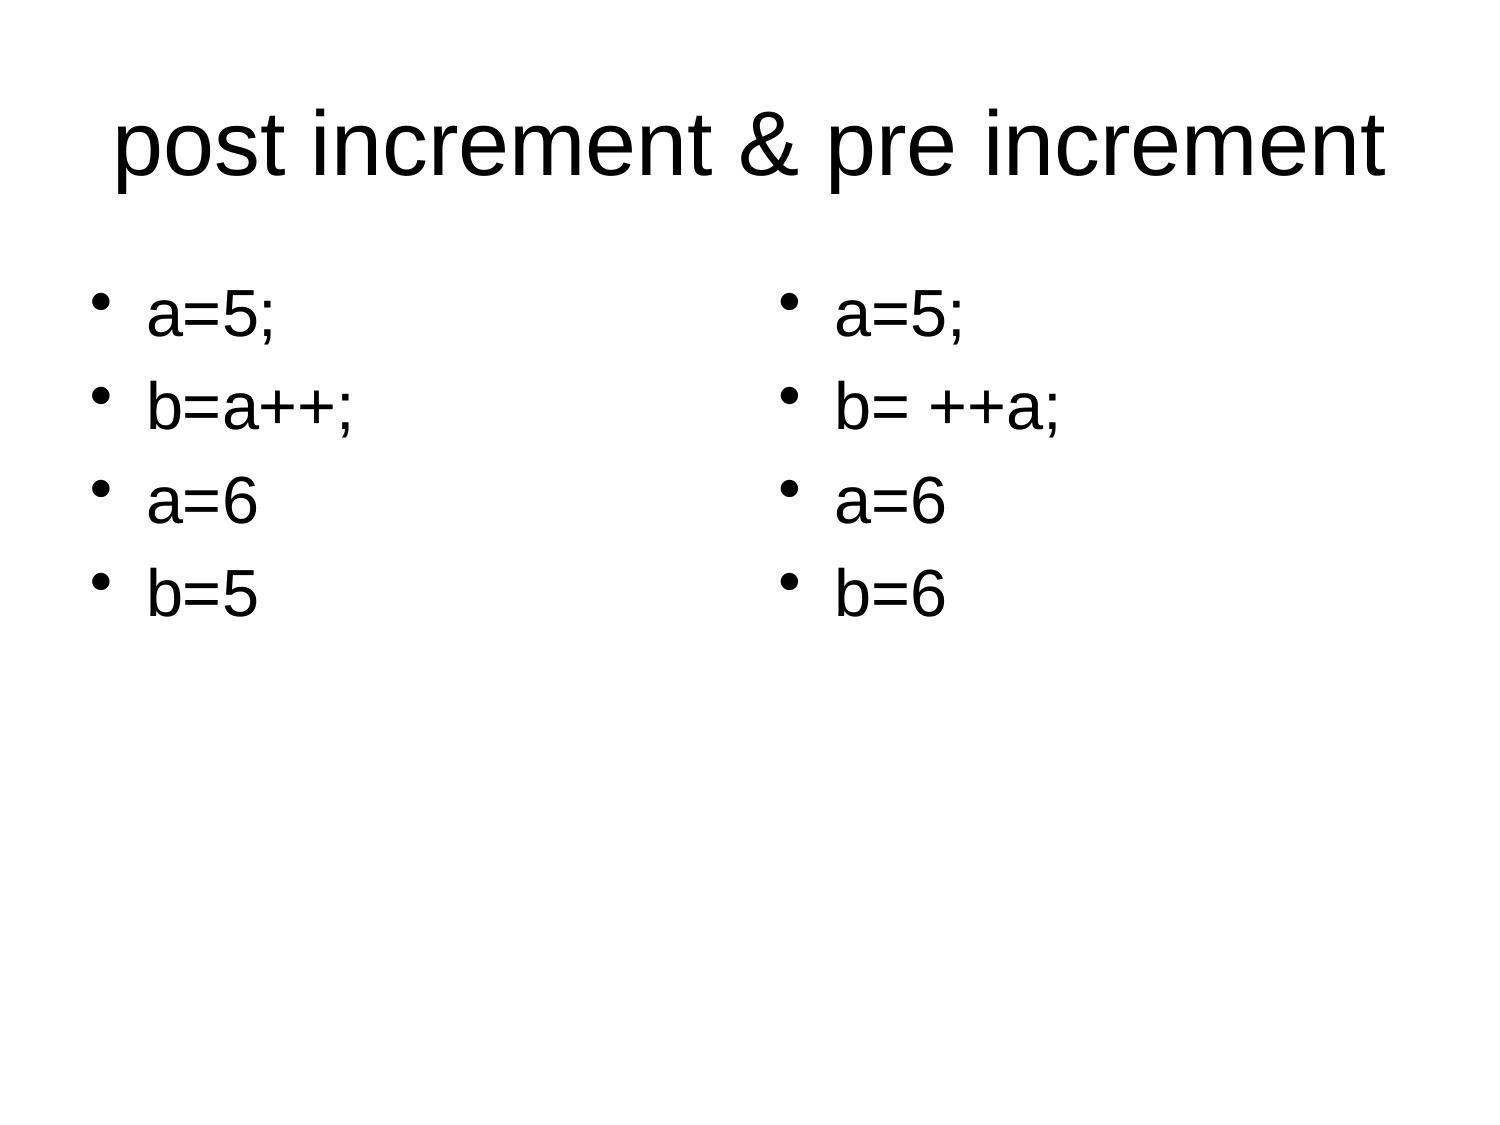

# post increment & pre increment
a=5;
b=a++;
a=6
b=5
a=5;
b= ++a;
a=6
b=6